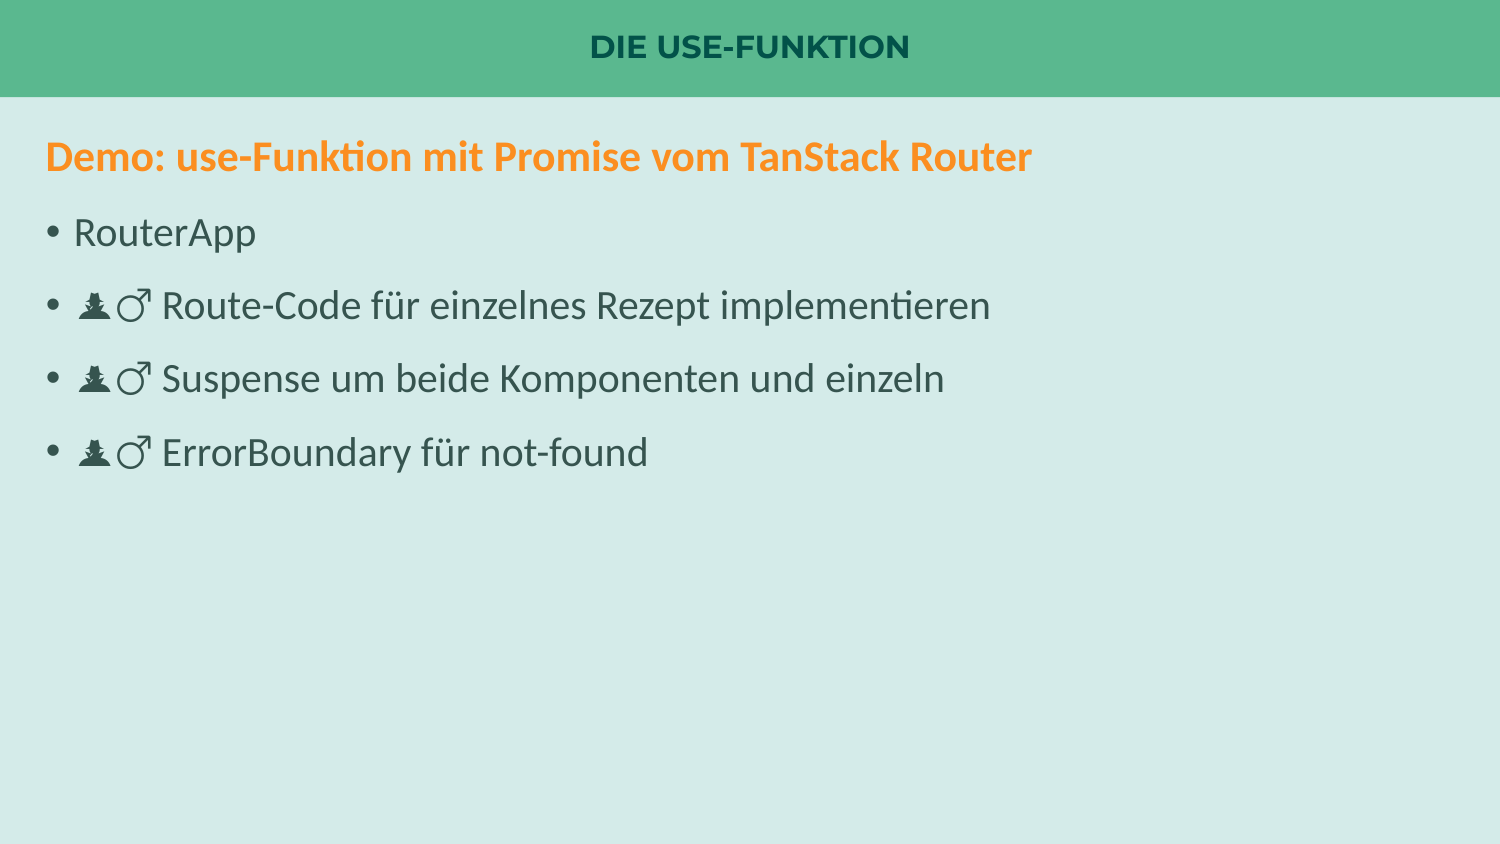

# Die use-Funktion
Demo: use-Funktion mit Promise vom TanStack Router
RouterApp
🕵️‍♂️ Route-Code für einzelnes Rezept implementieren
🕵️‍♂️ Suspense um beide Komponenten und einzeln
🕵️‍♂️ ErrorBoundary für not-found